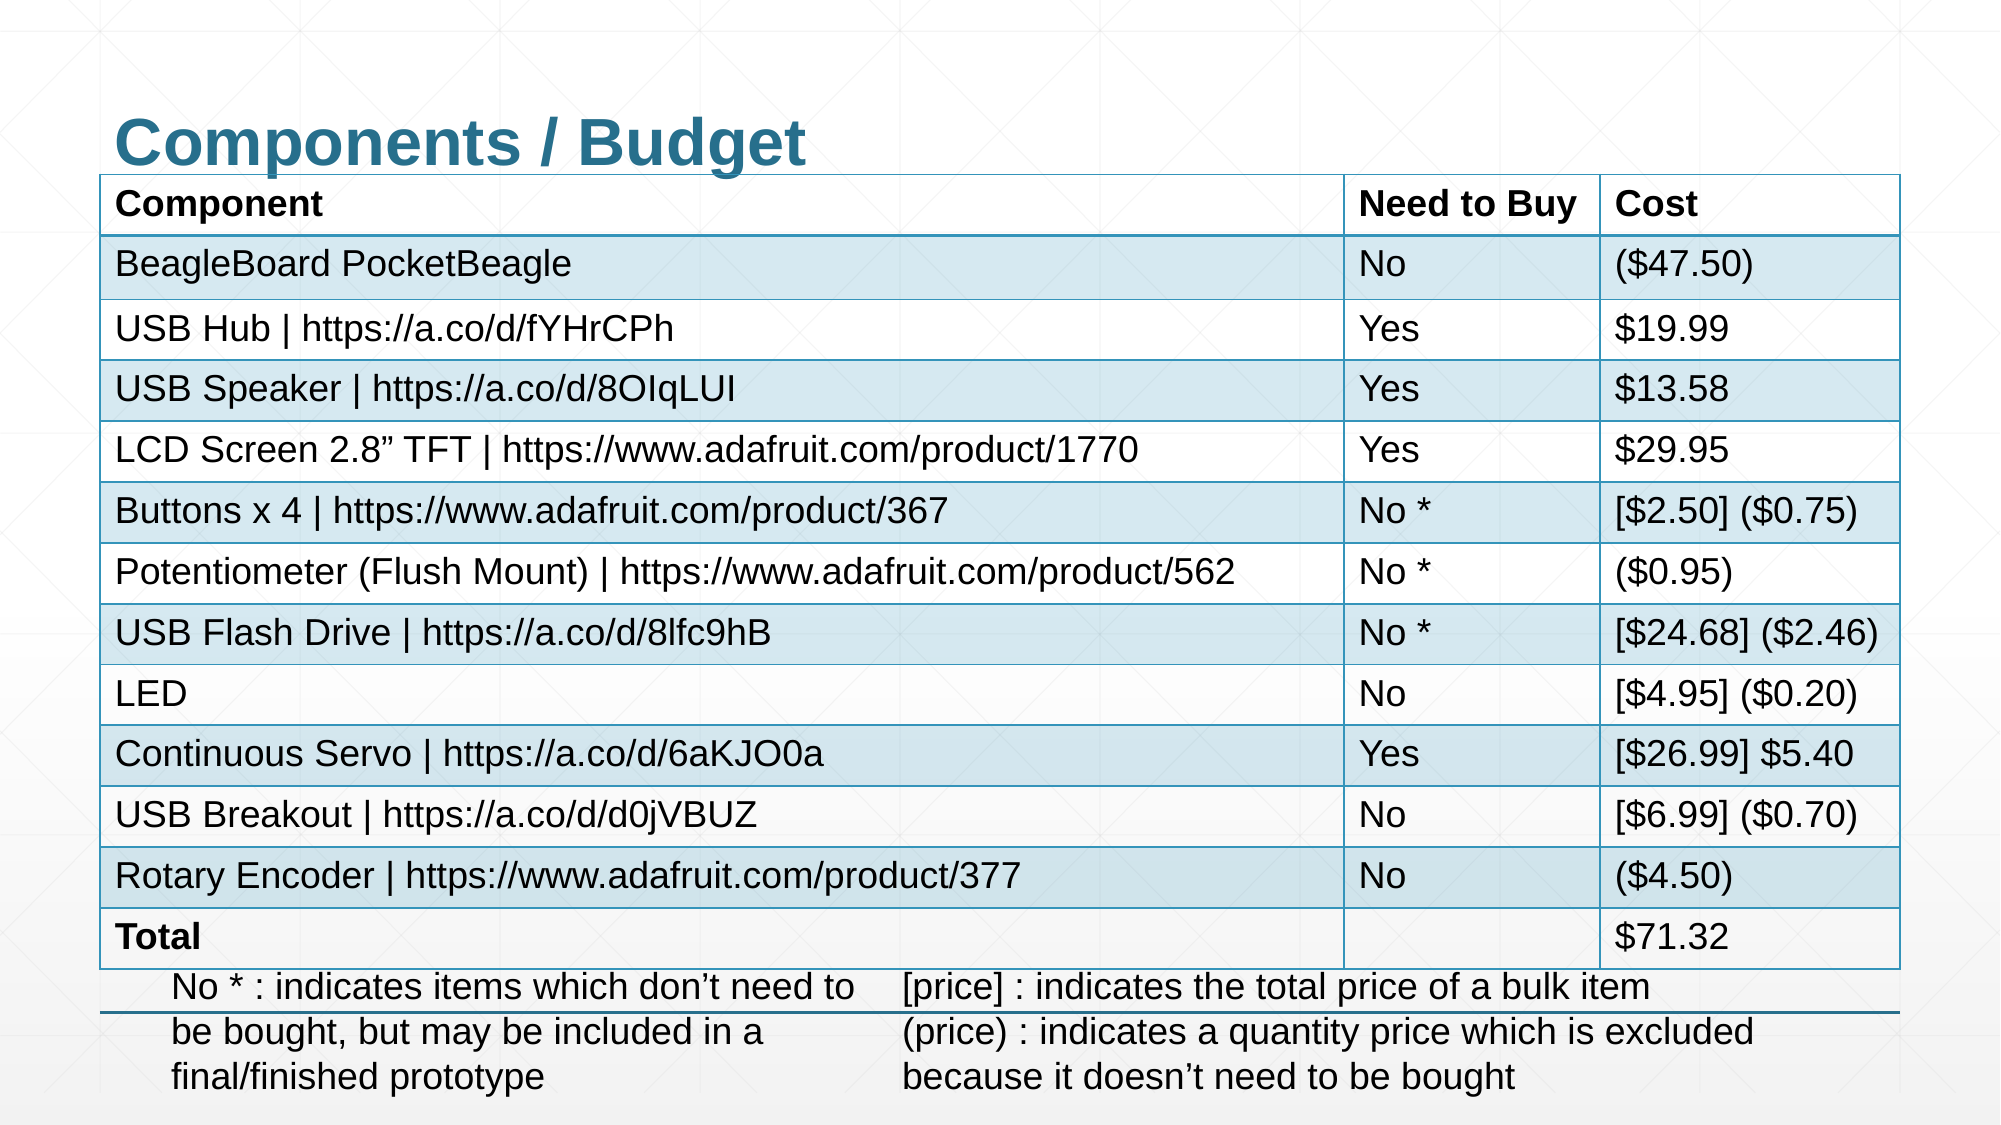

# Components / Budget
| Component | Need to Buy | Cost |
| --- | --- | --- |
| BeagleBoard PocketBeagle | No | ($47.50) |
| USB Hub | https://a.co/d/fYHrCPh | Yes | $19.99 |
| USB Speaker | https://a.co/d/8OIqLUI | Yes | $13.58 |
| LCD Screen 2.8” TFT | https://www.adafruit.com/product/1770 | Yes | $29.95 |
| Buttons x 4 | https://www.adafruit.com/product/367 | No \* | [$2.50] ($0.75) |
| Potentiometer (Flush Mount) | https://www.adafruit.com/product/562 | No \* | ($0.95) |
| USB Flash Drive | https://a.co/d/8lfc9hB | No \* | [$24.68] ($2.46) |
| LED | No | [$4.95] ($0.20) |
| Continuous Servo | https://a.co/d/6aKJO0a | Yes | [$26.99] $5.40 |
| USB Breakout | https://a.co/d/d0jVBUZ | No | [$6.99] ($0.70) |
| Rotary Encoder | https://www.adafruit.com/product/377 | No | ($4.50) |
| Total |  | $71.32 |
No * : indicates items which don’t need to be bought, but may be included in a final/finished prototype
[price] : indicates the total price of a bulk item
(price) : indicates a quantity price which is excluded because it doesn’t need to be bought